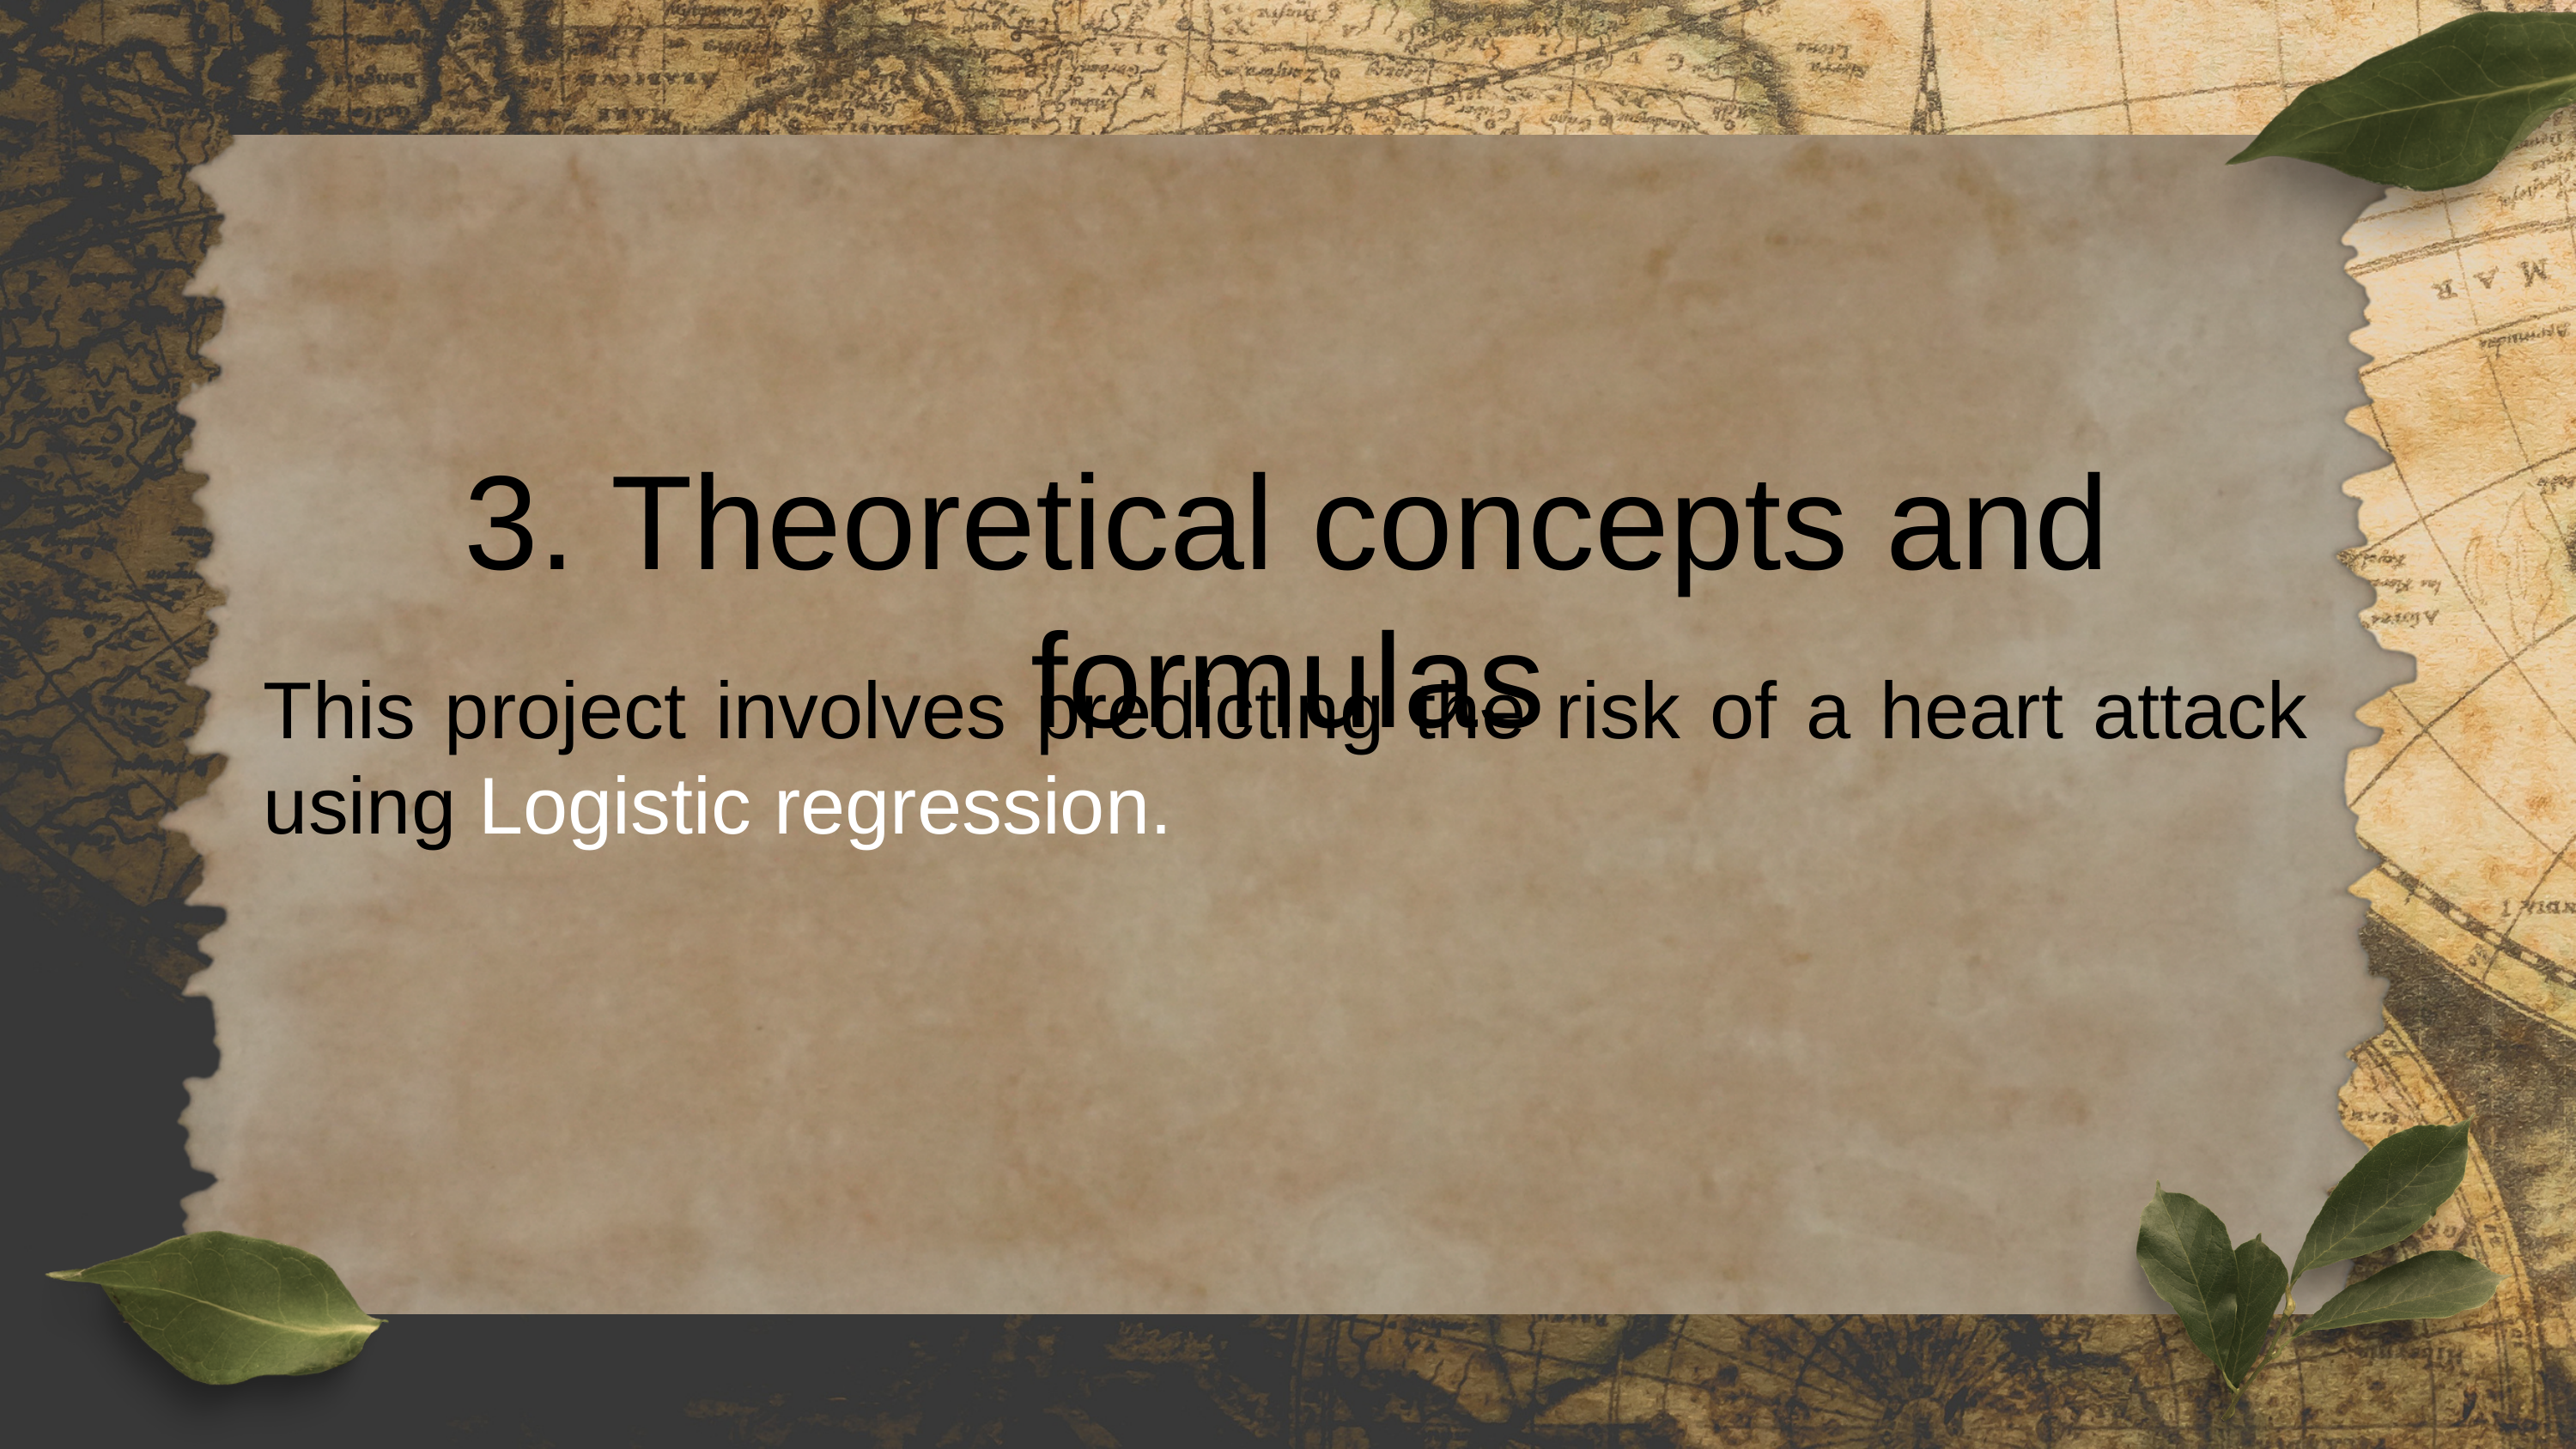

3. Theoretical concepts and formulas
This project involves predicting the risk of a heart attack using Logistic regression.